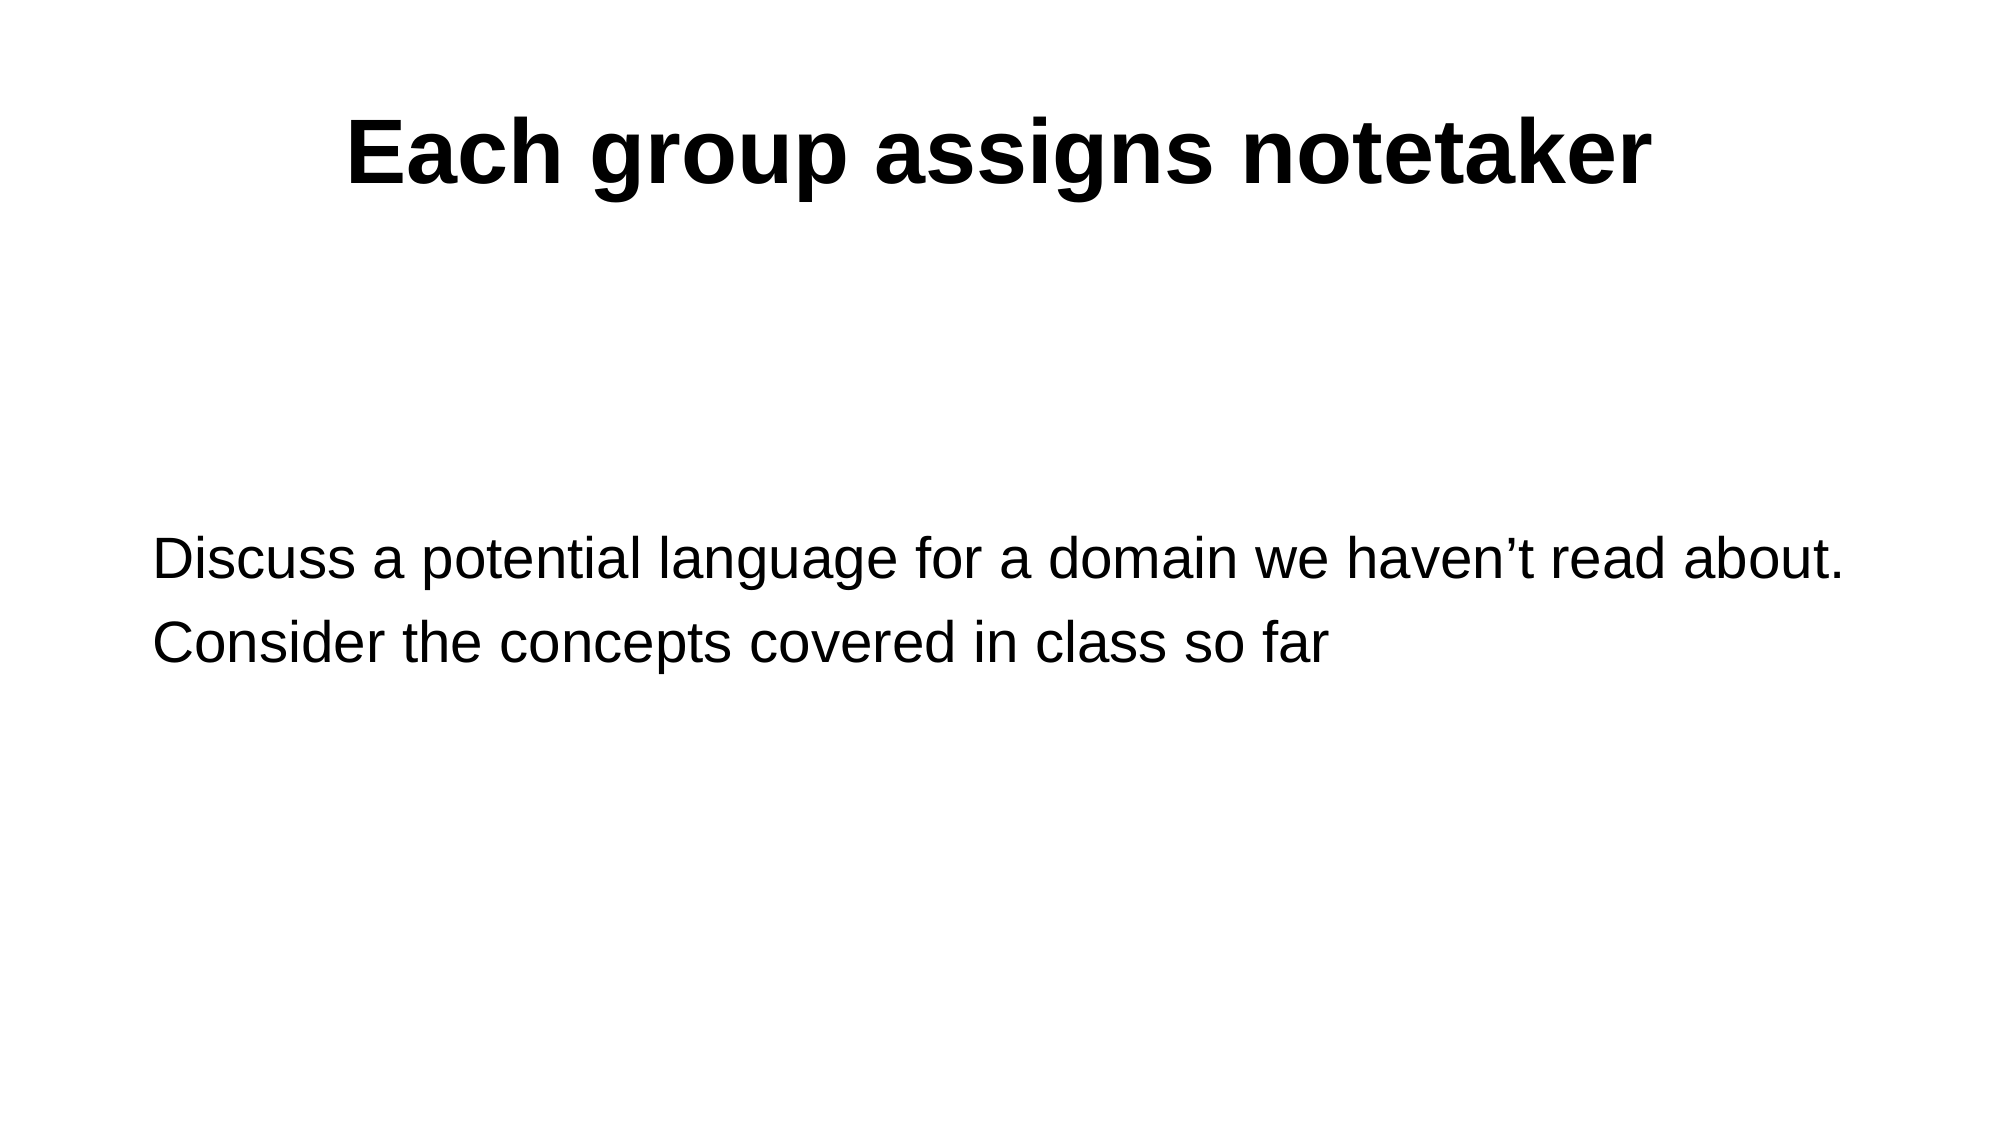

# Each group assigns notetaker

Discuss a potential language for a domain we haven’t read about.
Consider the concepts covered in class so far